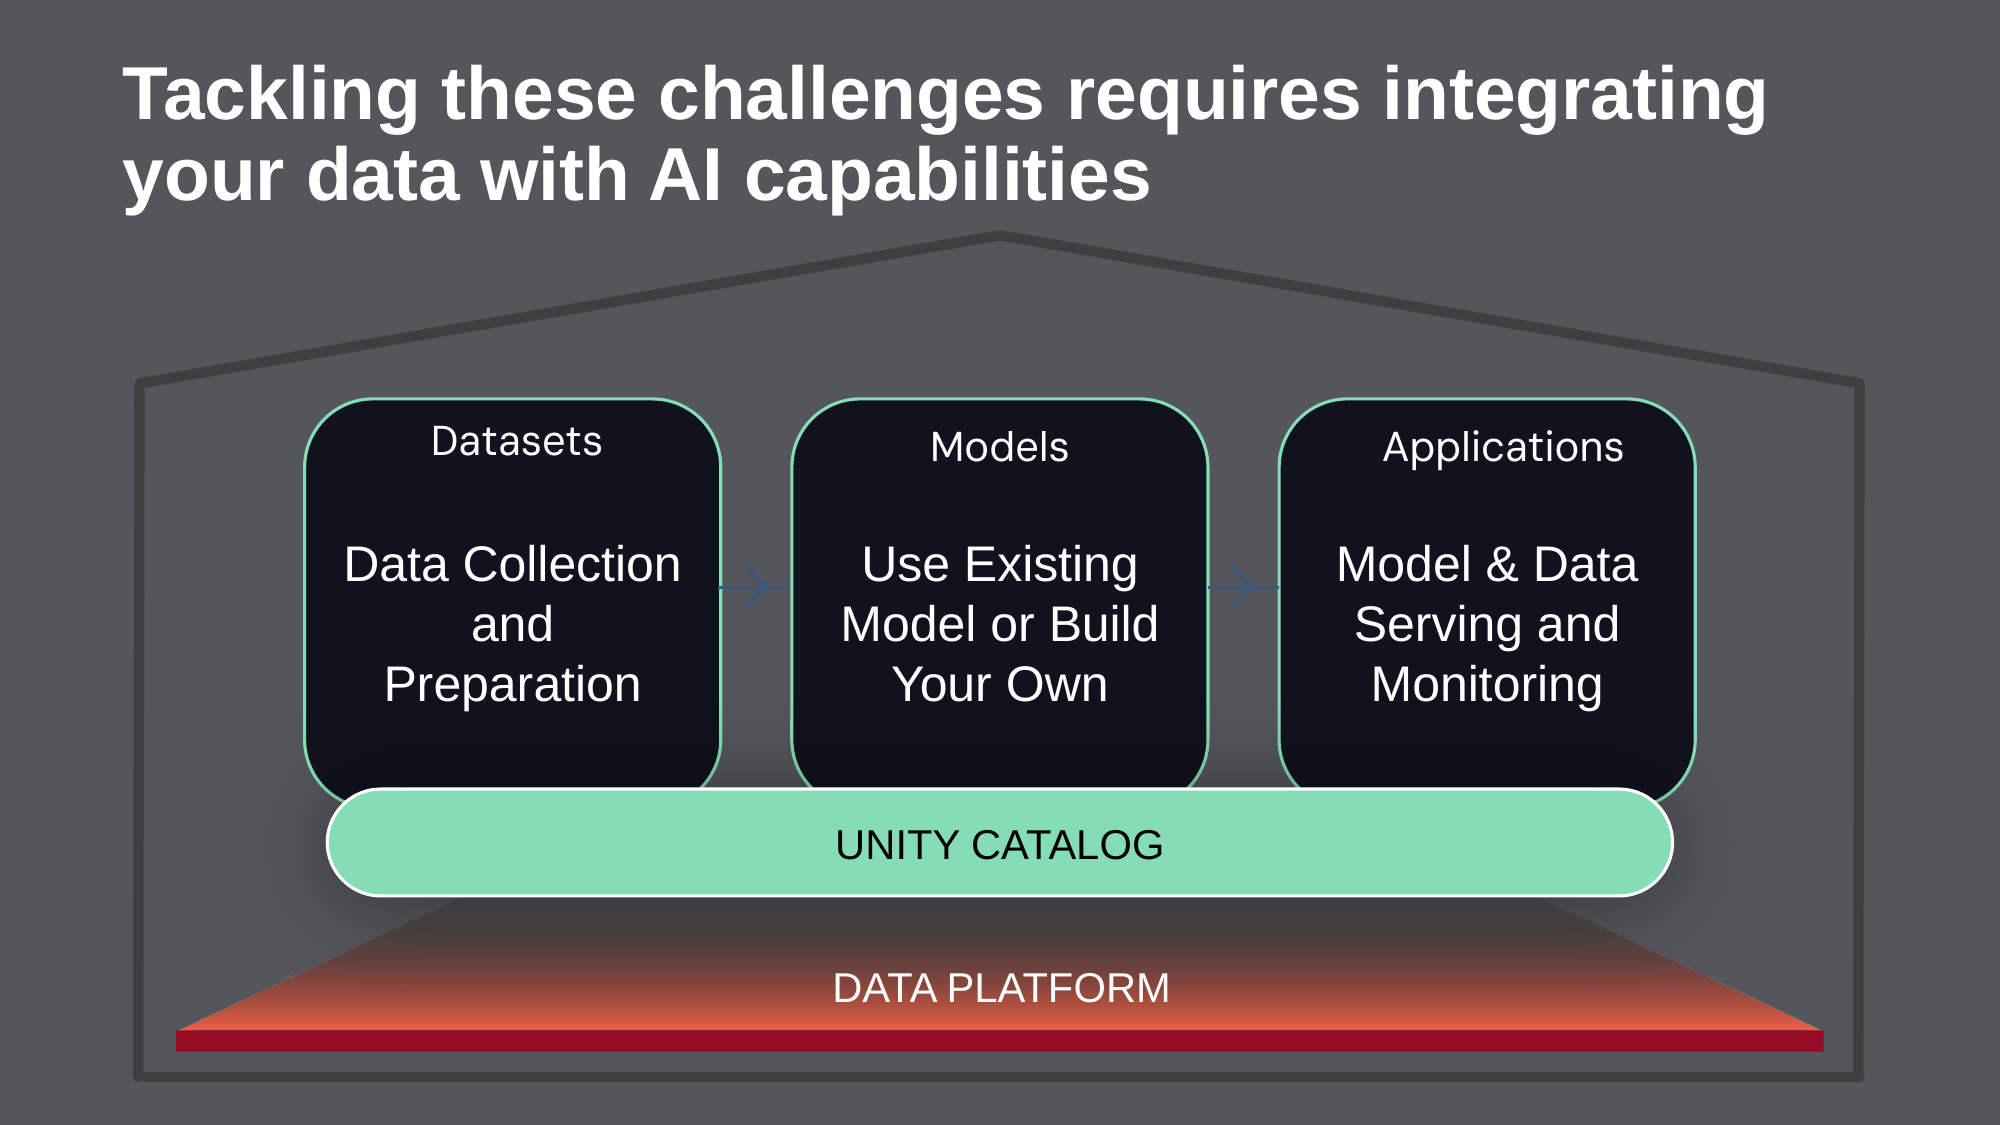

# Tackling these challenges requires integrating your data with AI capabilities

Datasets
Models
Applications
Use Existing Model or Build Your Own
Data Collection and Preparation
Model & Data Serving and Monitoring
UNITY CATALOG

DATA PLATFORM